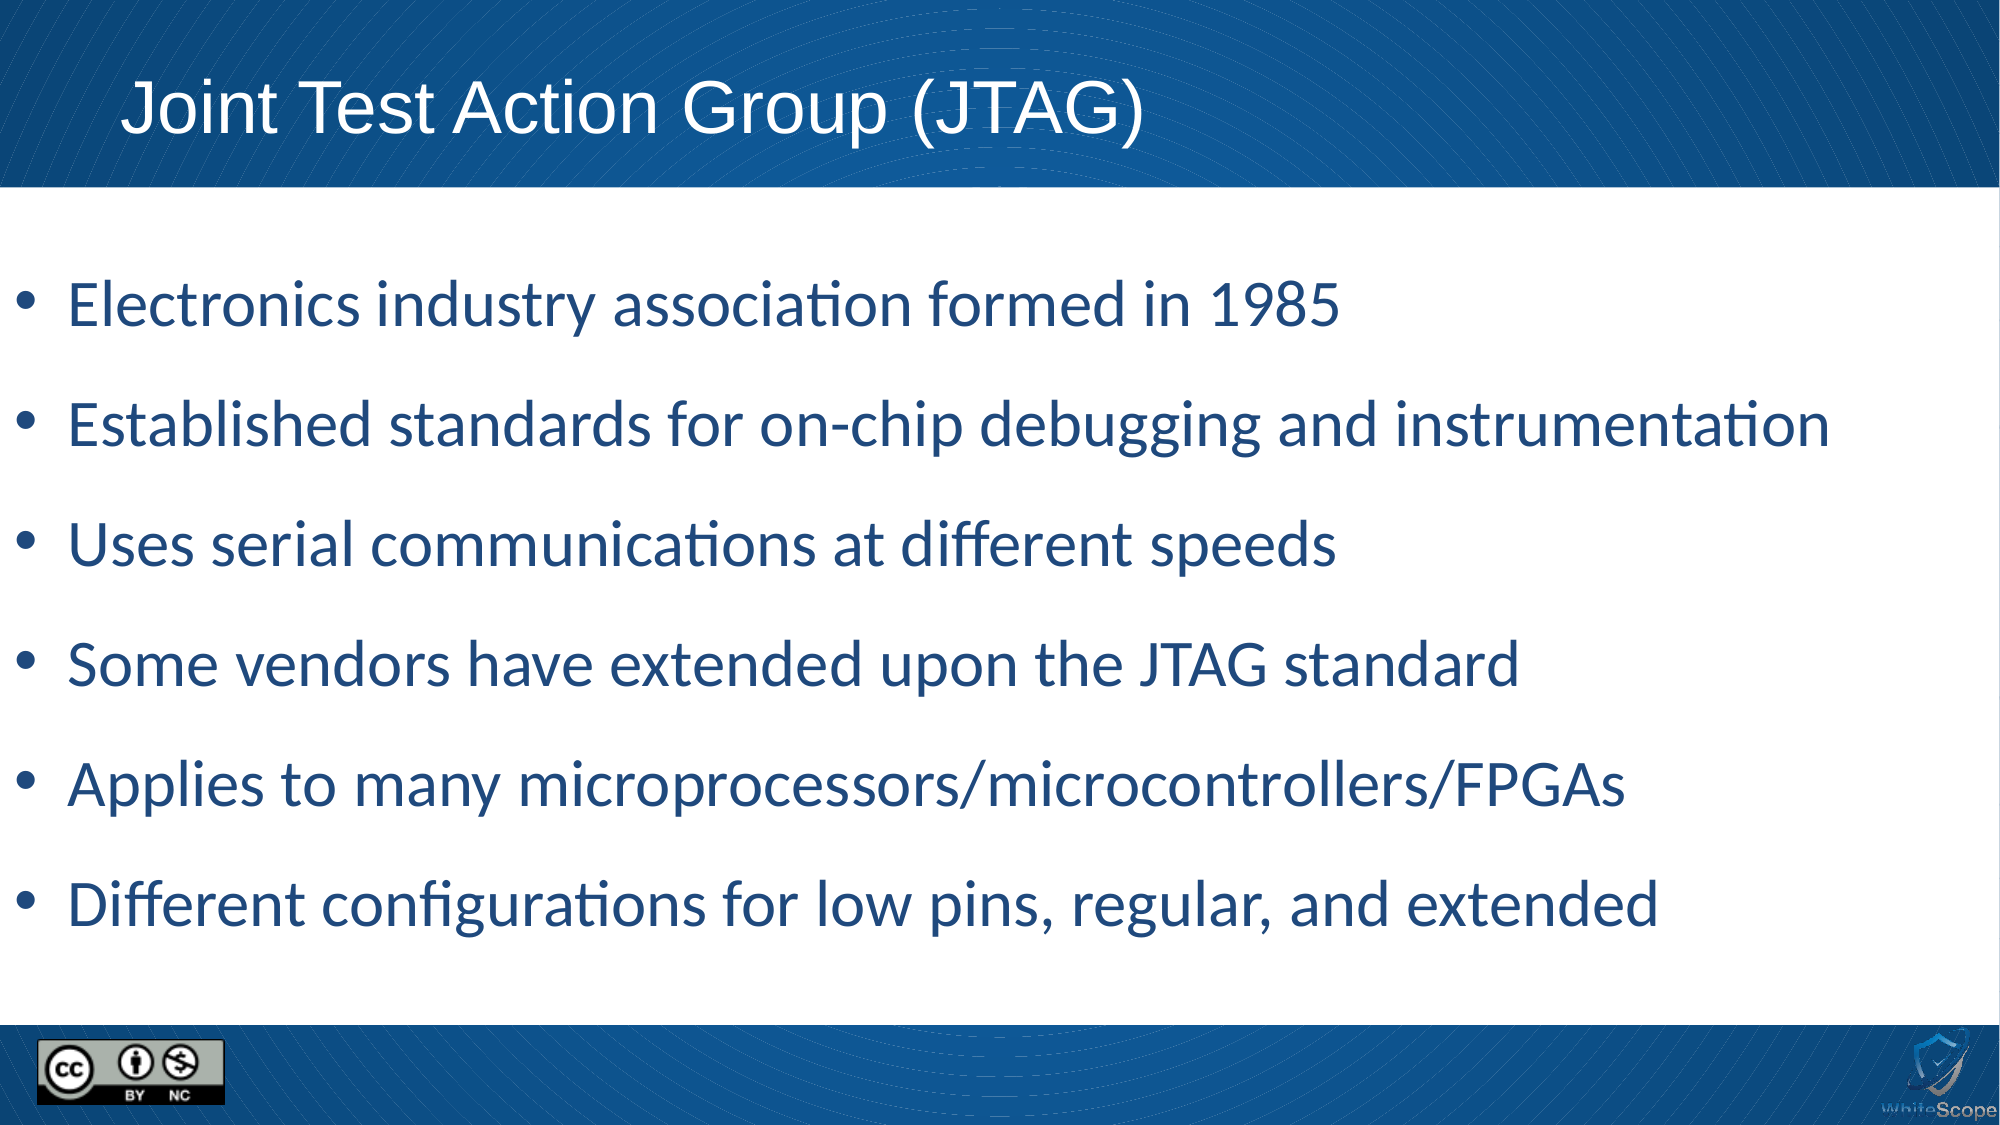

# Joint Test Action Group (JTAG)
  Electronics industry association formed in 1985
  Established standards for on-chip debugging and instrumentation
  Uses serial communications at different speeds
  Some vendors have extended upon the JTAG standard
  Applies to many microprocessors/microcontrollers/FPGAs
  Different configurations for low pins, regular, and extended